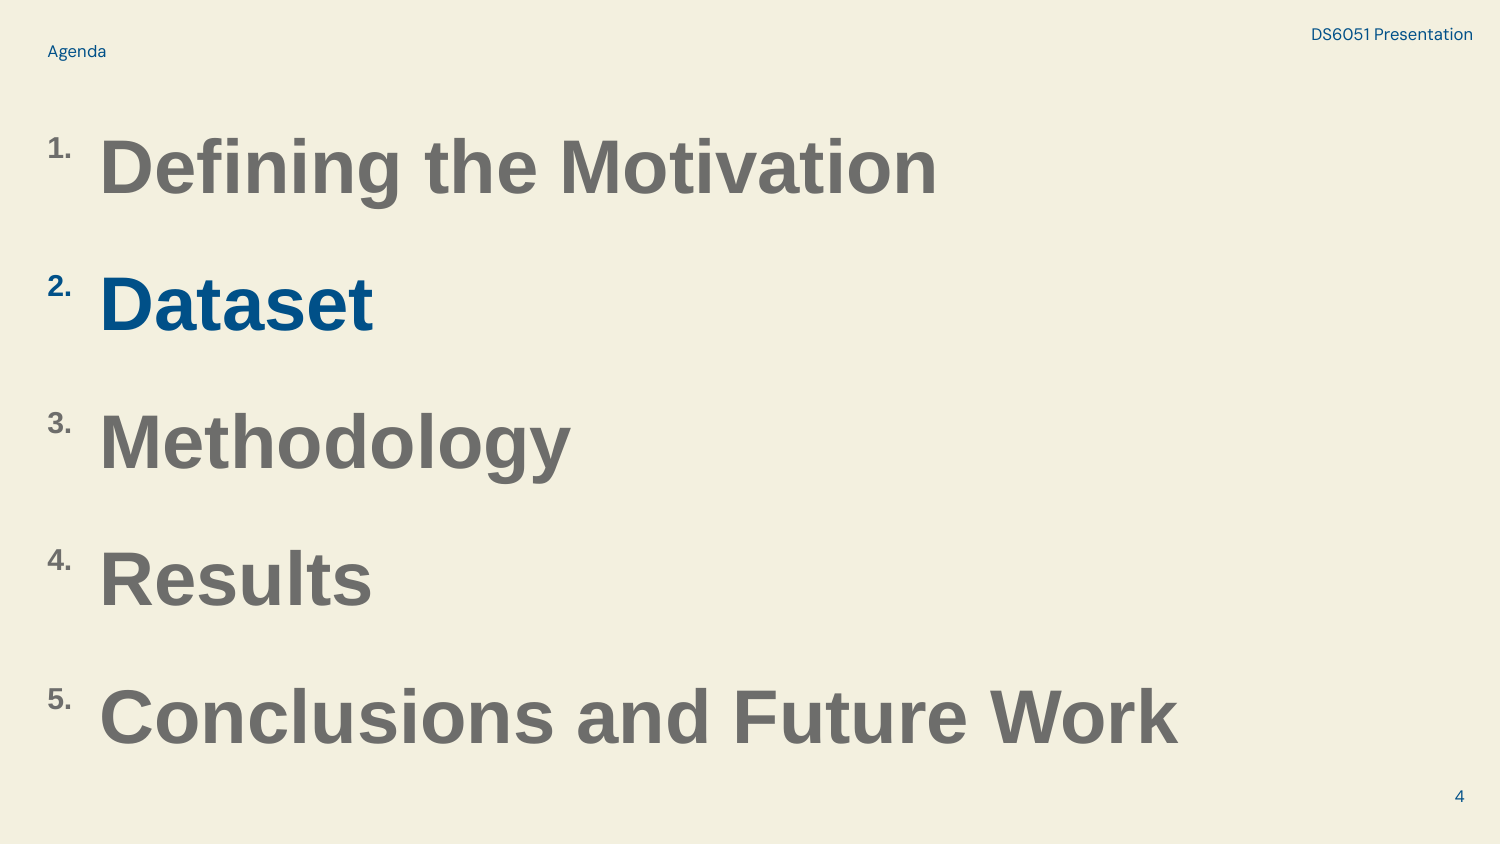

DS6051 Presentation
Agenda
1.
Defining the Motivation
2.
Dataset
3.
Methodology
4.
Results
5.
Conclusions and Future Work
4